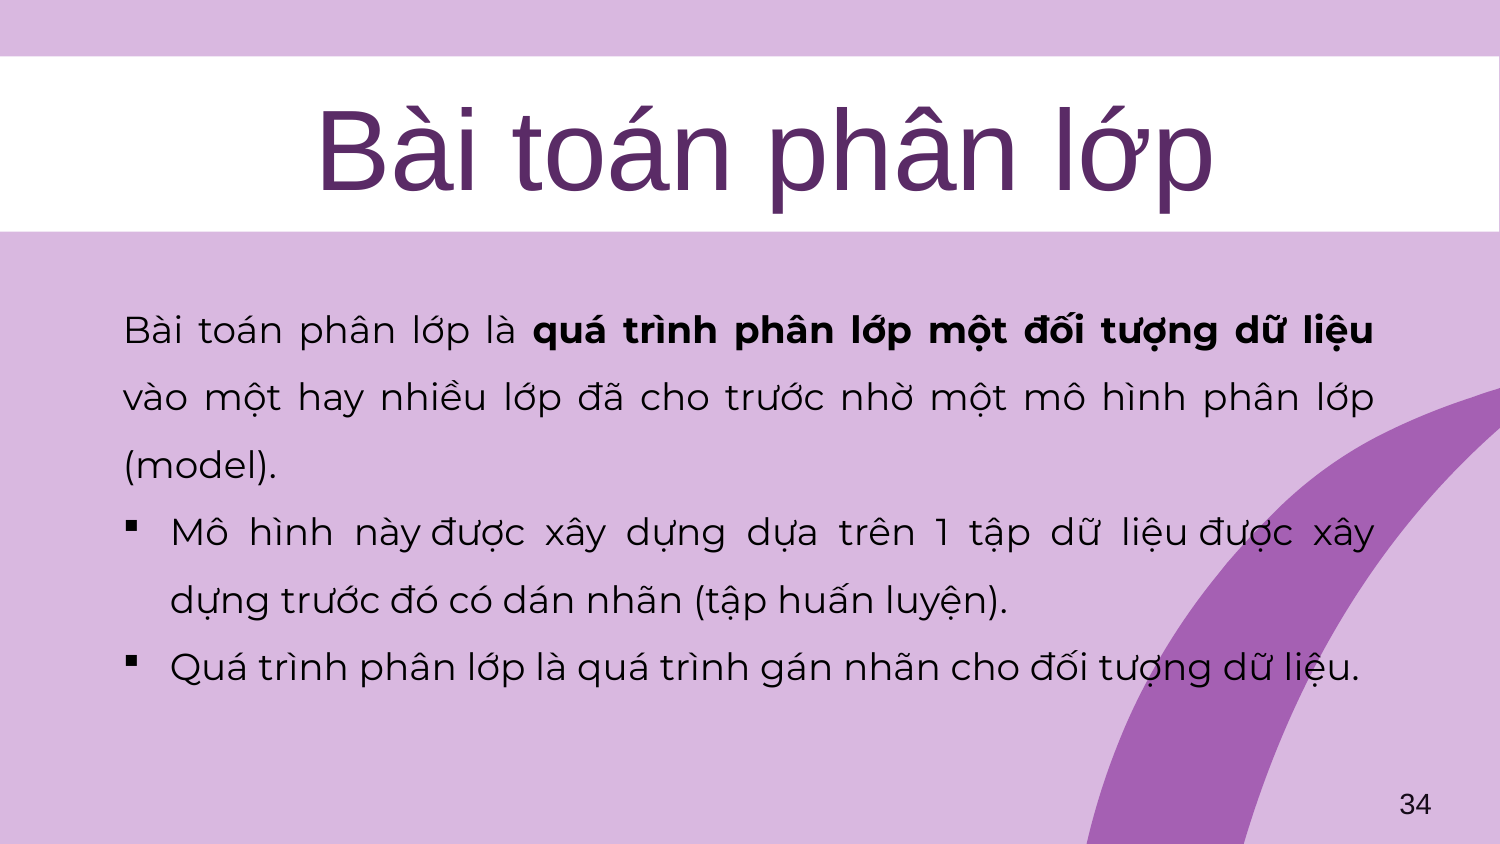

Bài toán phân lớp
Bài toán phân lớp là quá trình phân lớp một đối tượng dữ liệu vào một hay nhiều lớp đã cho trước nhờ một mô hình phân lớp (model).
Mô hình này được xây dựng dựa trên 1 tập dữ liệu được xây dựng trước đó có dán nhãn (tập huấn luyện).
Quá trình phân lớp là quá trình gán nhãn cho đối tượng dữ liệu.

34